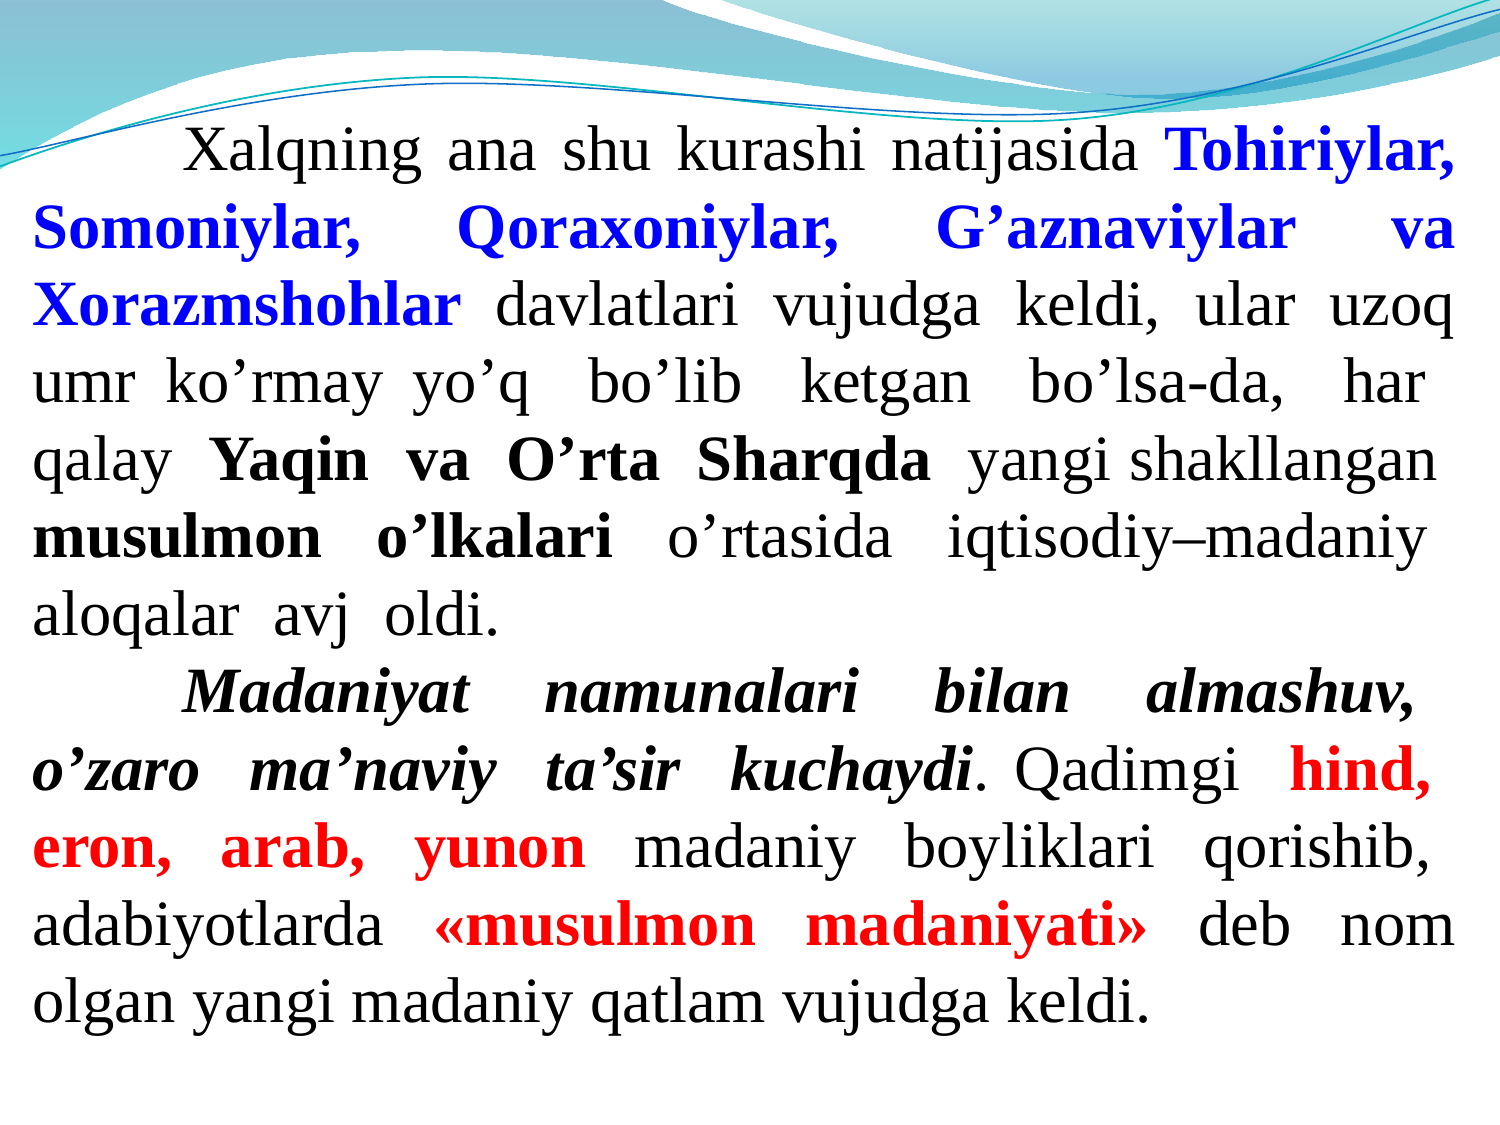

Xalqning ana shu kurashi natijasida Tohiriylar, Somoniylar, Qoraxoniylar, G’aznaviylar va Xorazmshohlar davlatlari vujudga keldi, ular uzoq umr ko’rmay yo’q  bo’lib  ketgan  bo’lsa-da,  har  qalay  Yaqin  va  O’rta  Sharqda  yangi shakllangan  musulmon  o’lkalari  o’rtasida  iqtisodiy–madaniy  aloqalar  avj  oldi.
	Madaniyat  namunalari  bilan  almashuv,  o’zaro  ma’naviy  ta’sir  kuchaydi. Qadimgi  hind,  eron,  arab,  yunon  madaniy  boyliklari  qorishib,  adabiyotlarda «musulmon madaniyati» deb nom olgan yangi madaniy qatlam vujudga keldi.